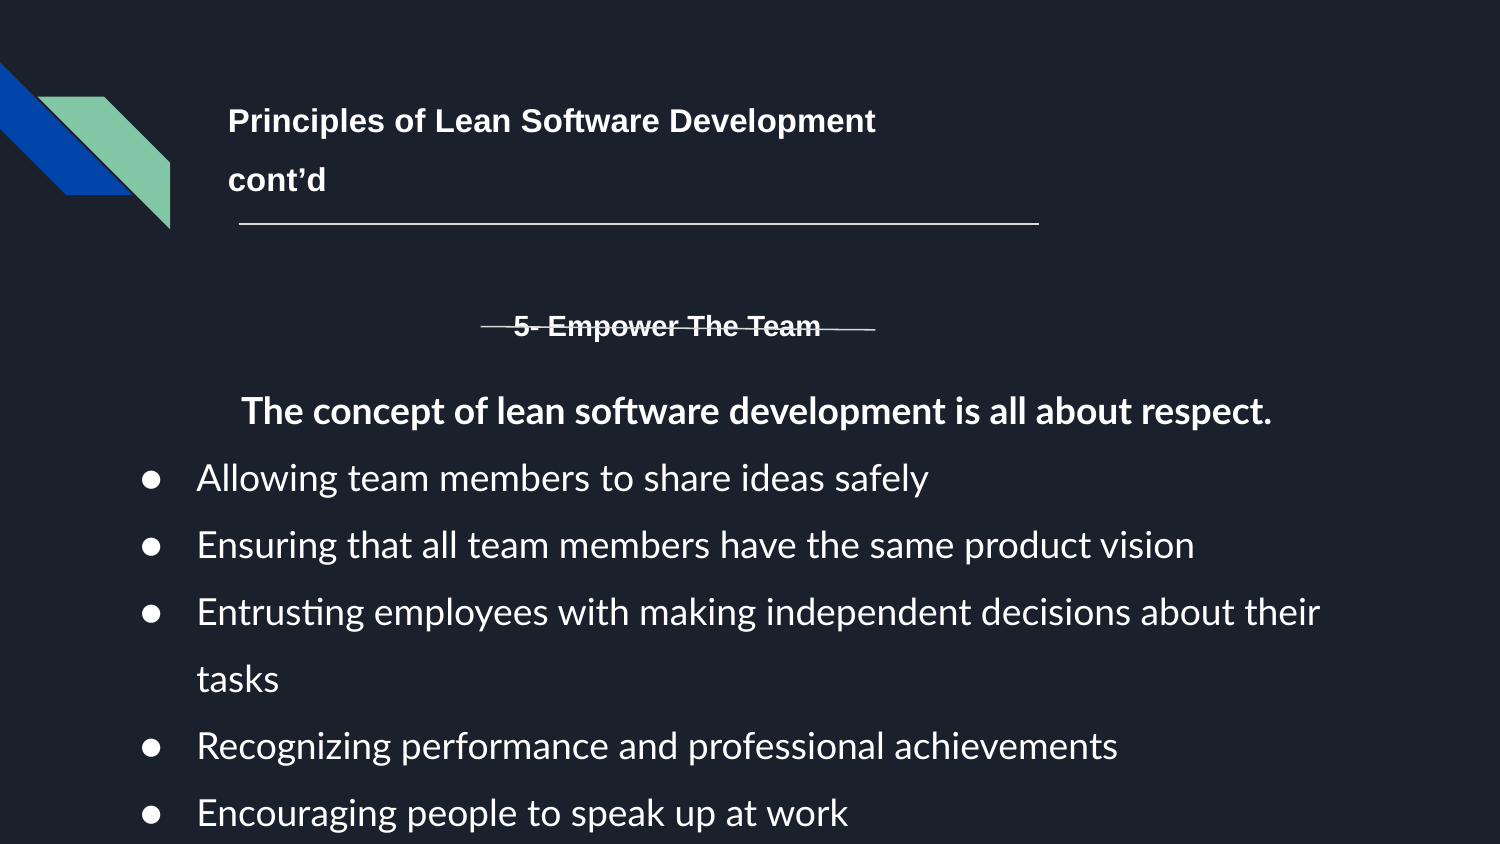

# Principles of Lean Software Development
cont’d

                                                      5- Empower The Team
               The concept of lean software development is all about respect.
Allowing team members to share ideas safely
Ensuring that all team members have the same product vision
Entrusting employees with making independent decisions about their tasks
Recognizing performance and professional achievements
Encouraging people to speak up at work